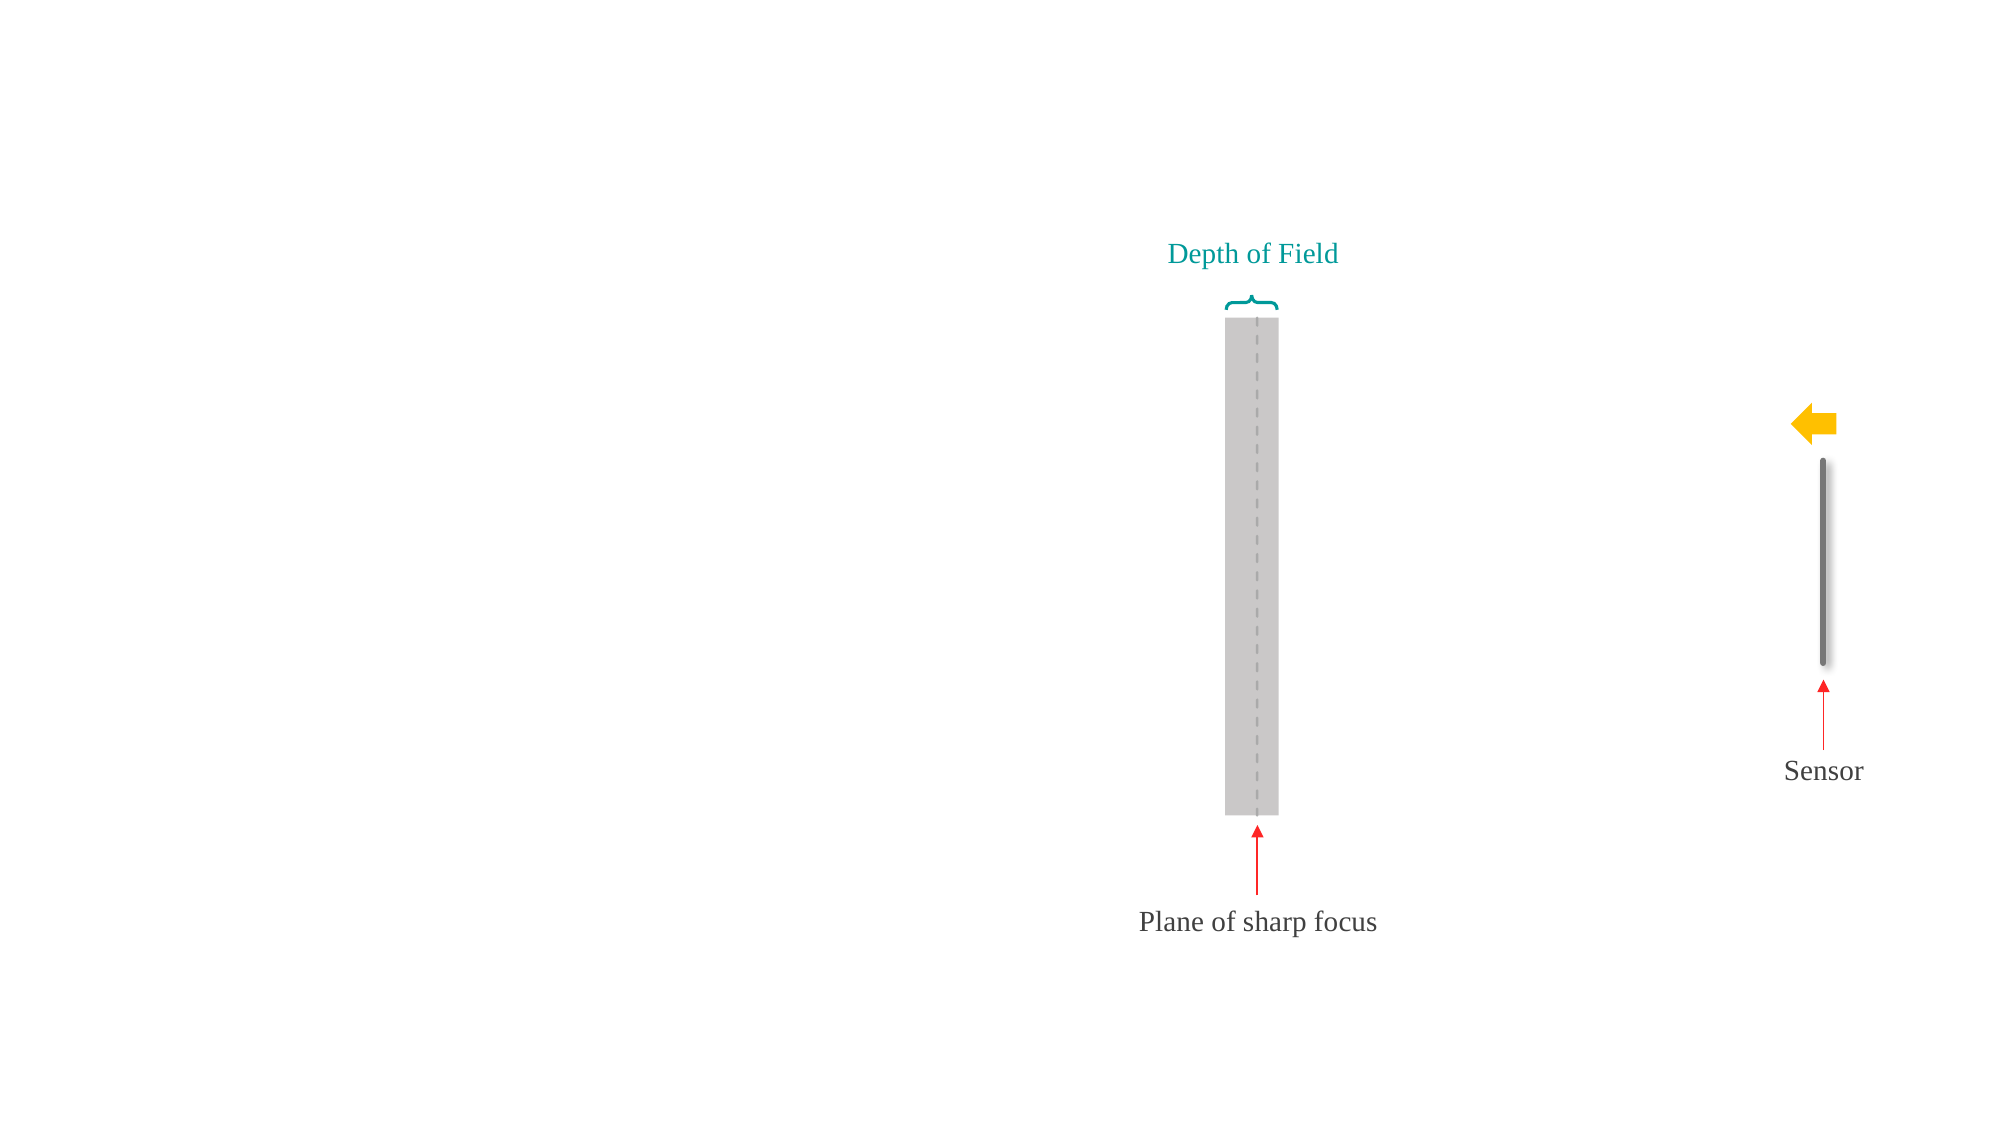

Depth of Field

Sensor
Plane of sharp focus